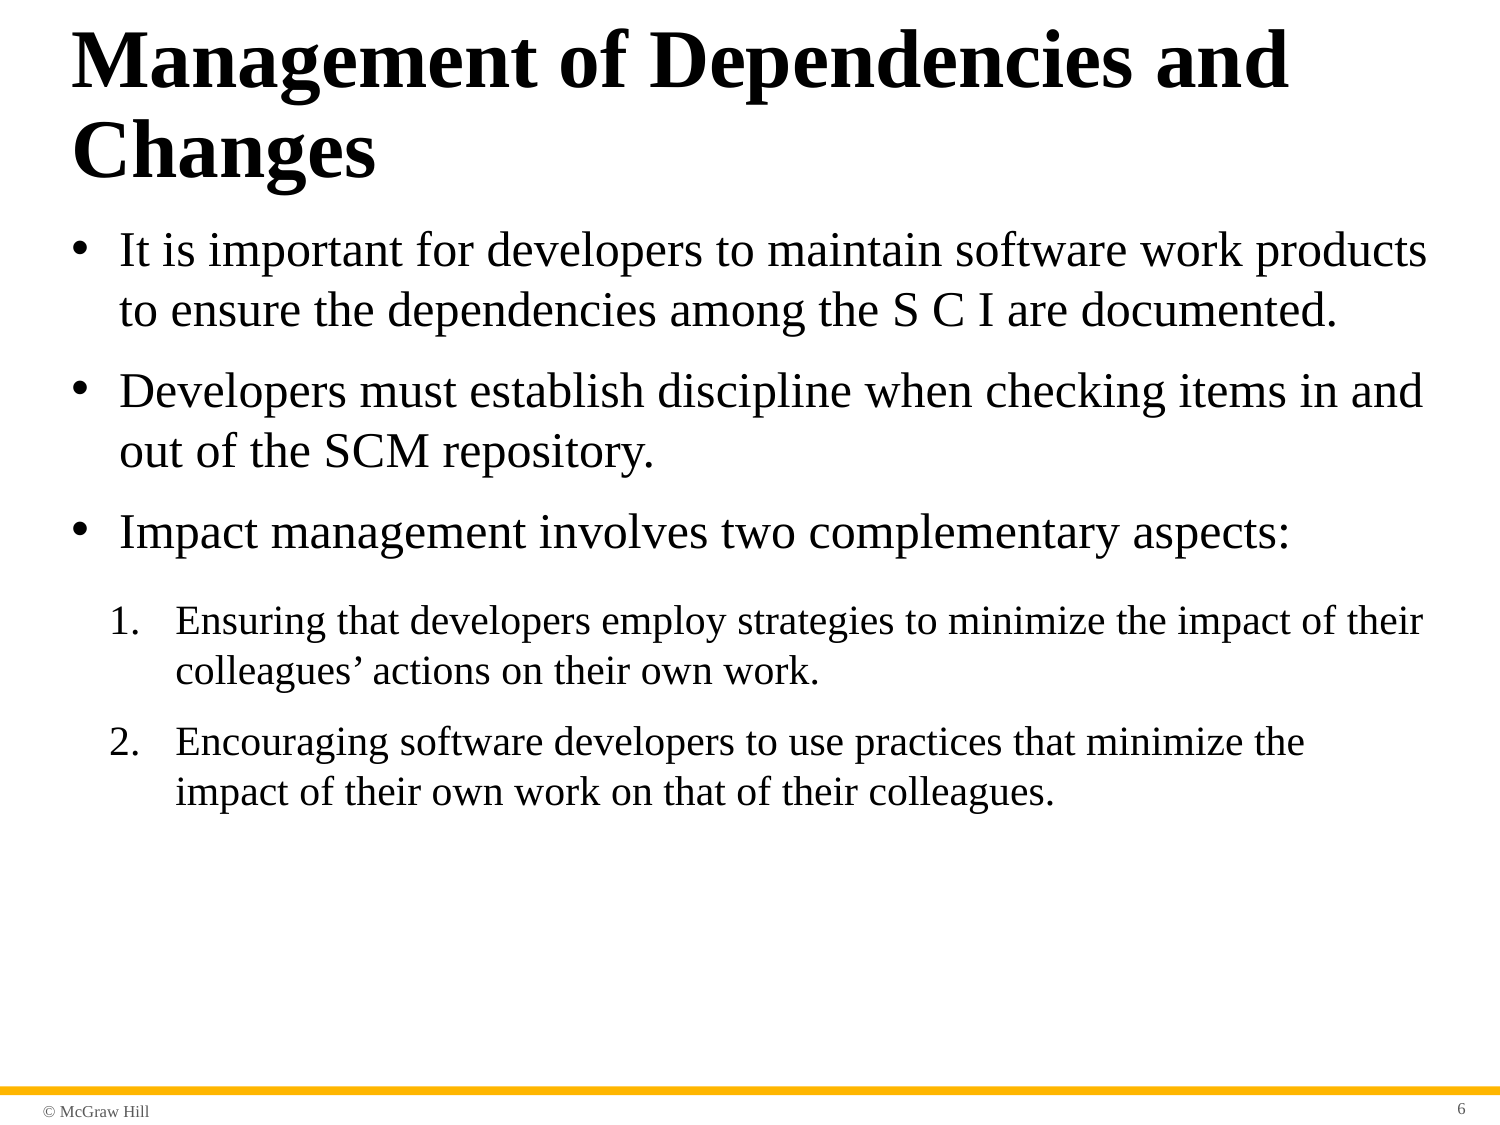

# Management of Dependencies and Changes
It is important for developers to maintain software work products to ensure the dependencies among the S C I are documented.
Developers must establish discipline when checking items in and out of the S C M repository.
Impact management involves two complementary aspects:
Ensuring that developers employ strategies to minimize the impact of their colleagues’ actions on their own work.
Encouraging software developers to use practices that minimize the impact of their own work on that of their colleagues.
6